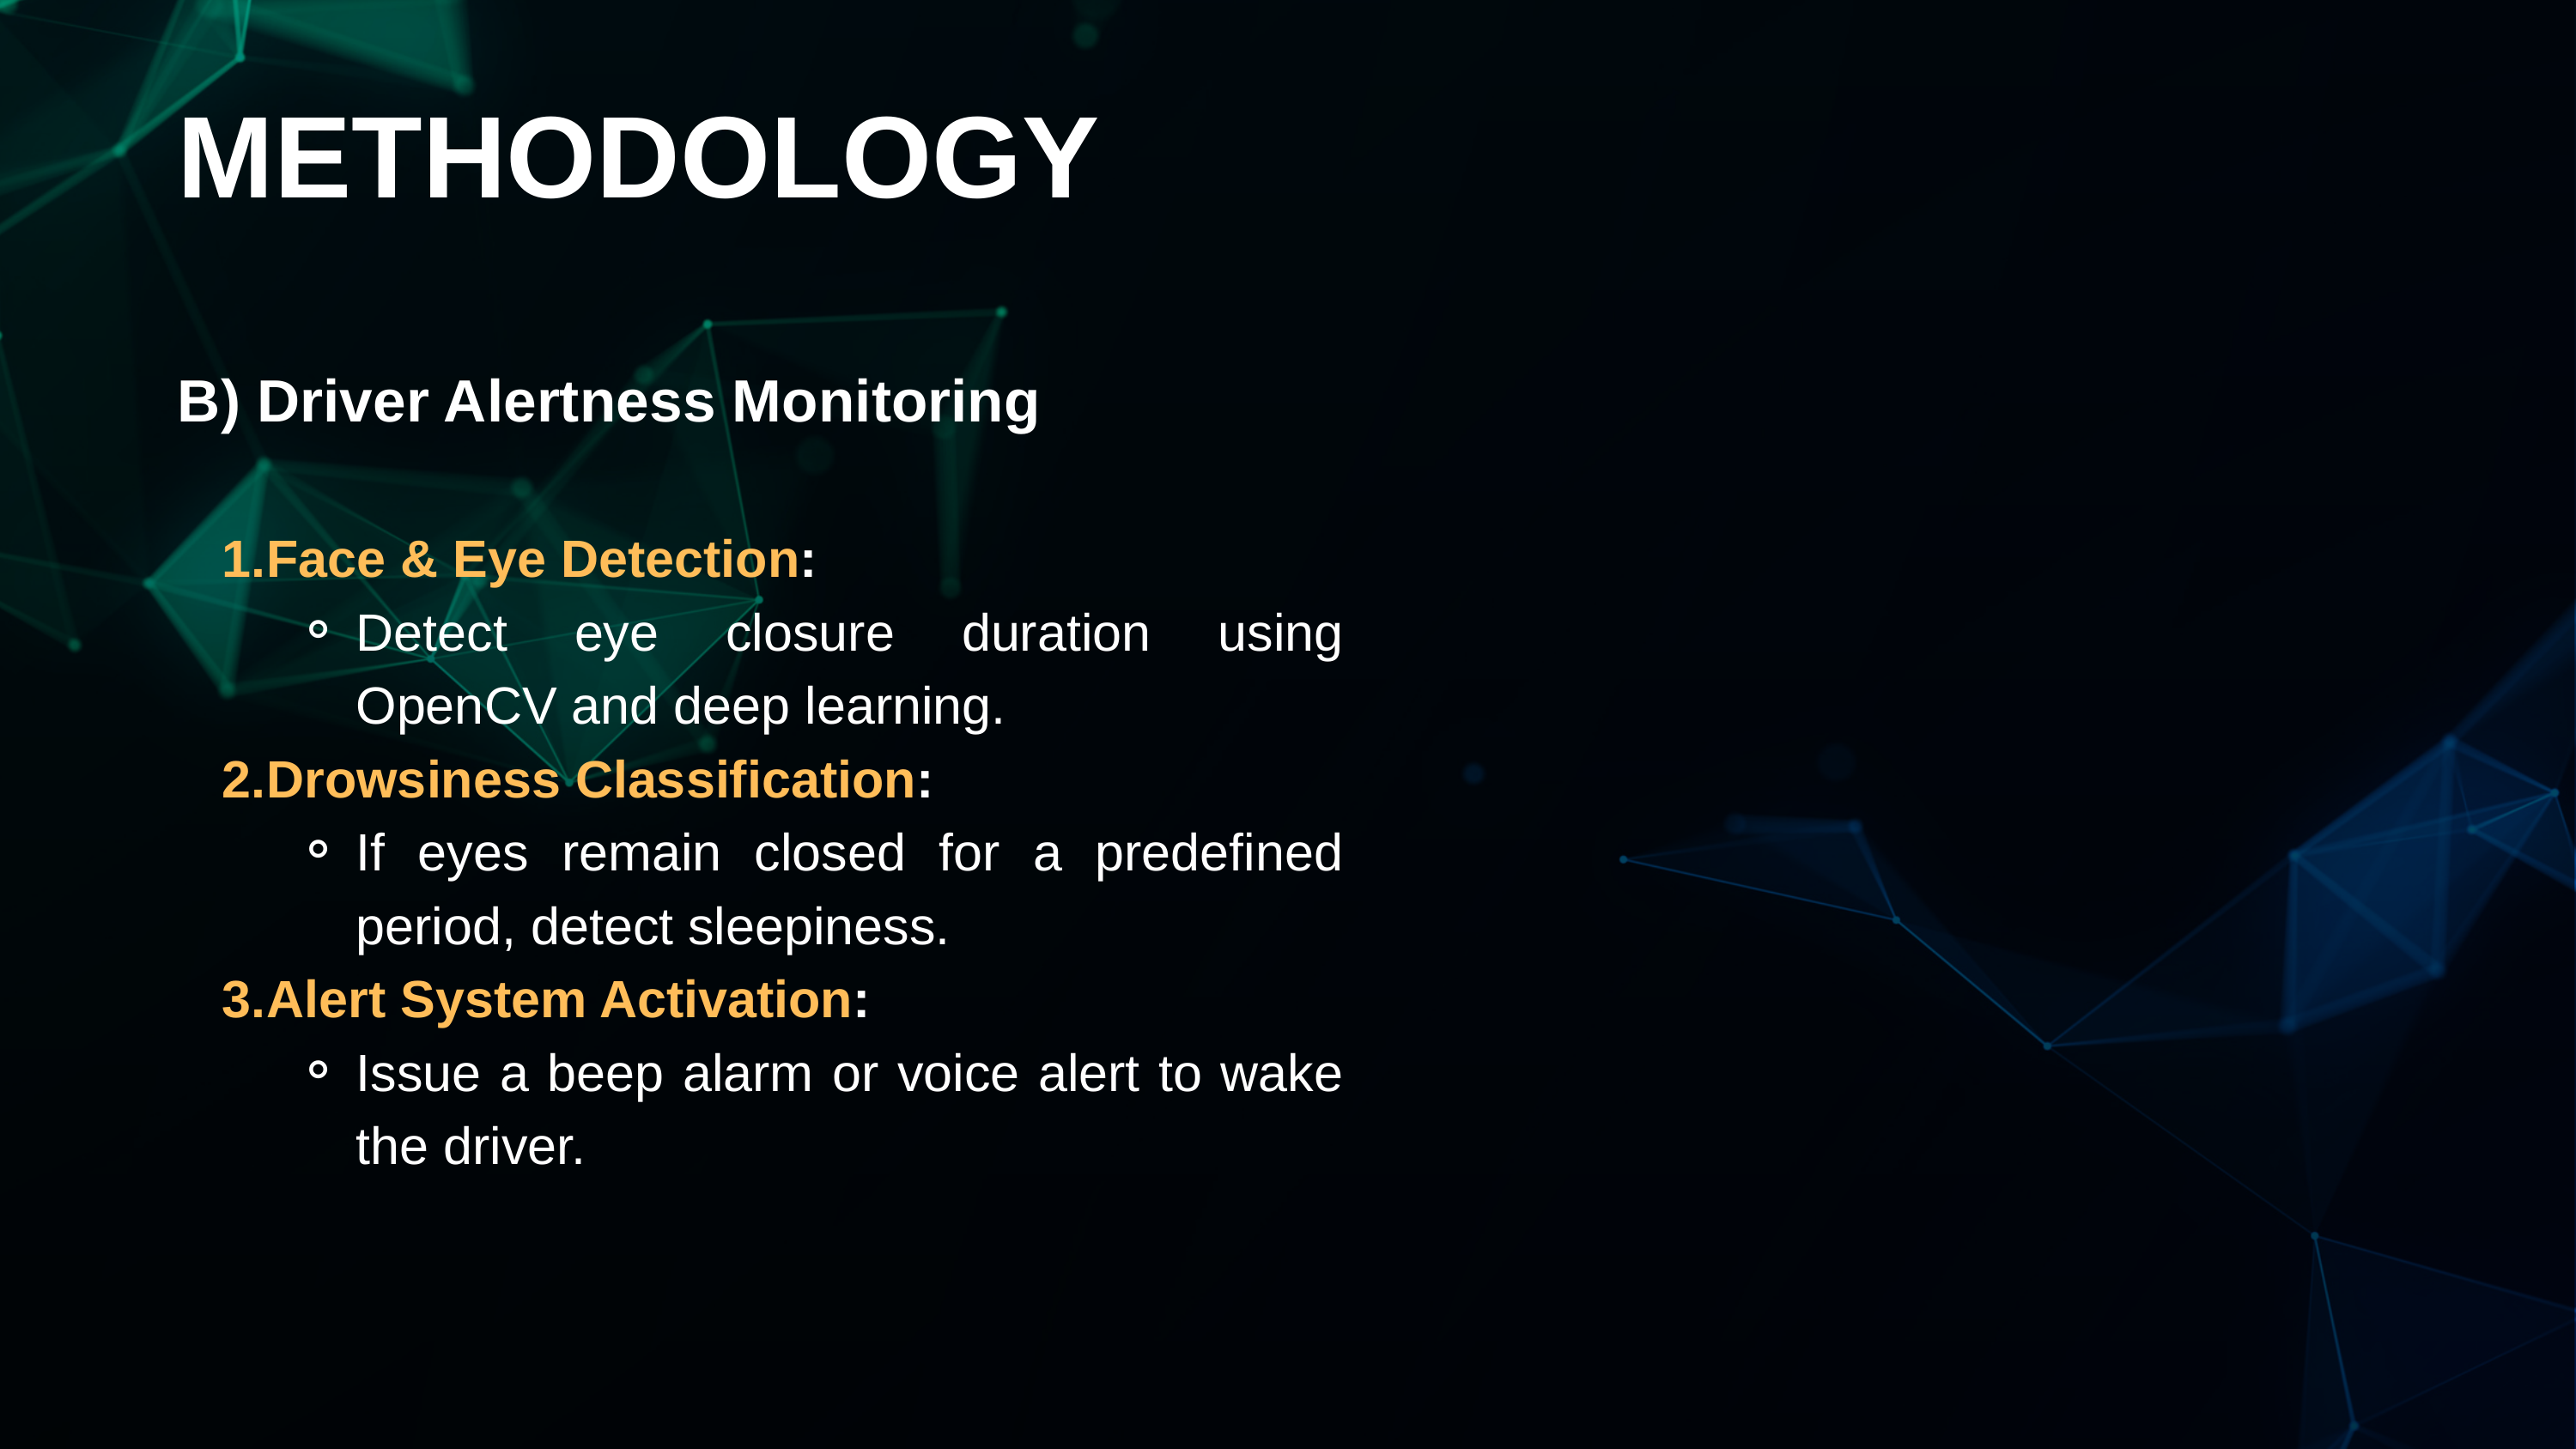

METHODOLOGY
B) Driver Alertness Monitoring

Face & Eye Detection:
Detect eye closure duration using OpenCV and deep learning.
Drowsiness Classification:
If eyes remain closed for a predefined period, detect sleepiness.
Alert System Activation:
Issue a beep alarm or voice alert to wake the driver.